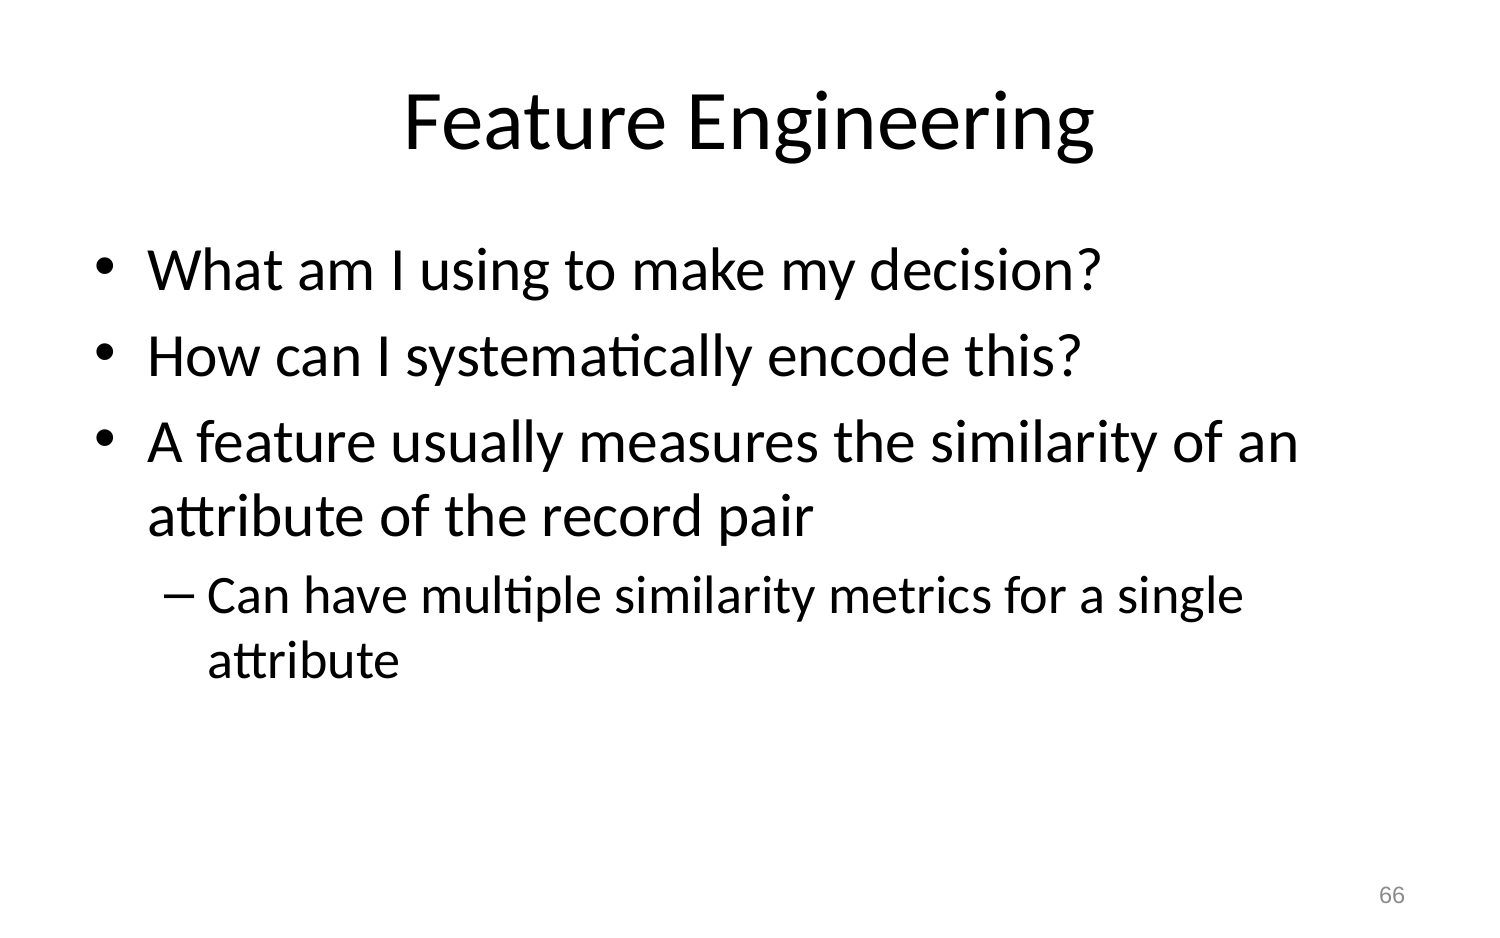

# Feature Engineering
What am I using to make my decision?
How can I systematically encode this?
A feature usually measures the similarity of an attribute of the record pair
Can have multiple similarity metrics for a single attribute
66